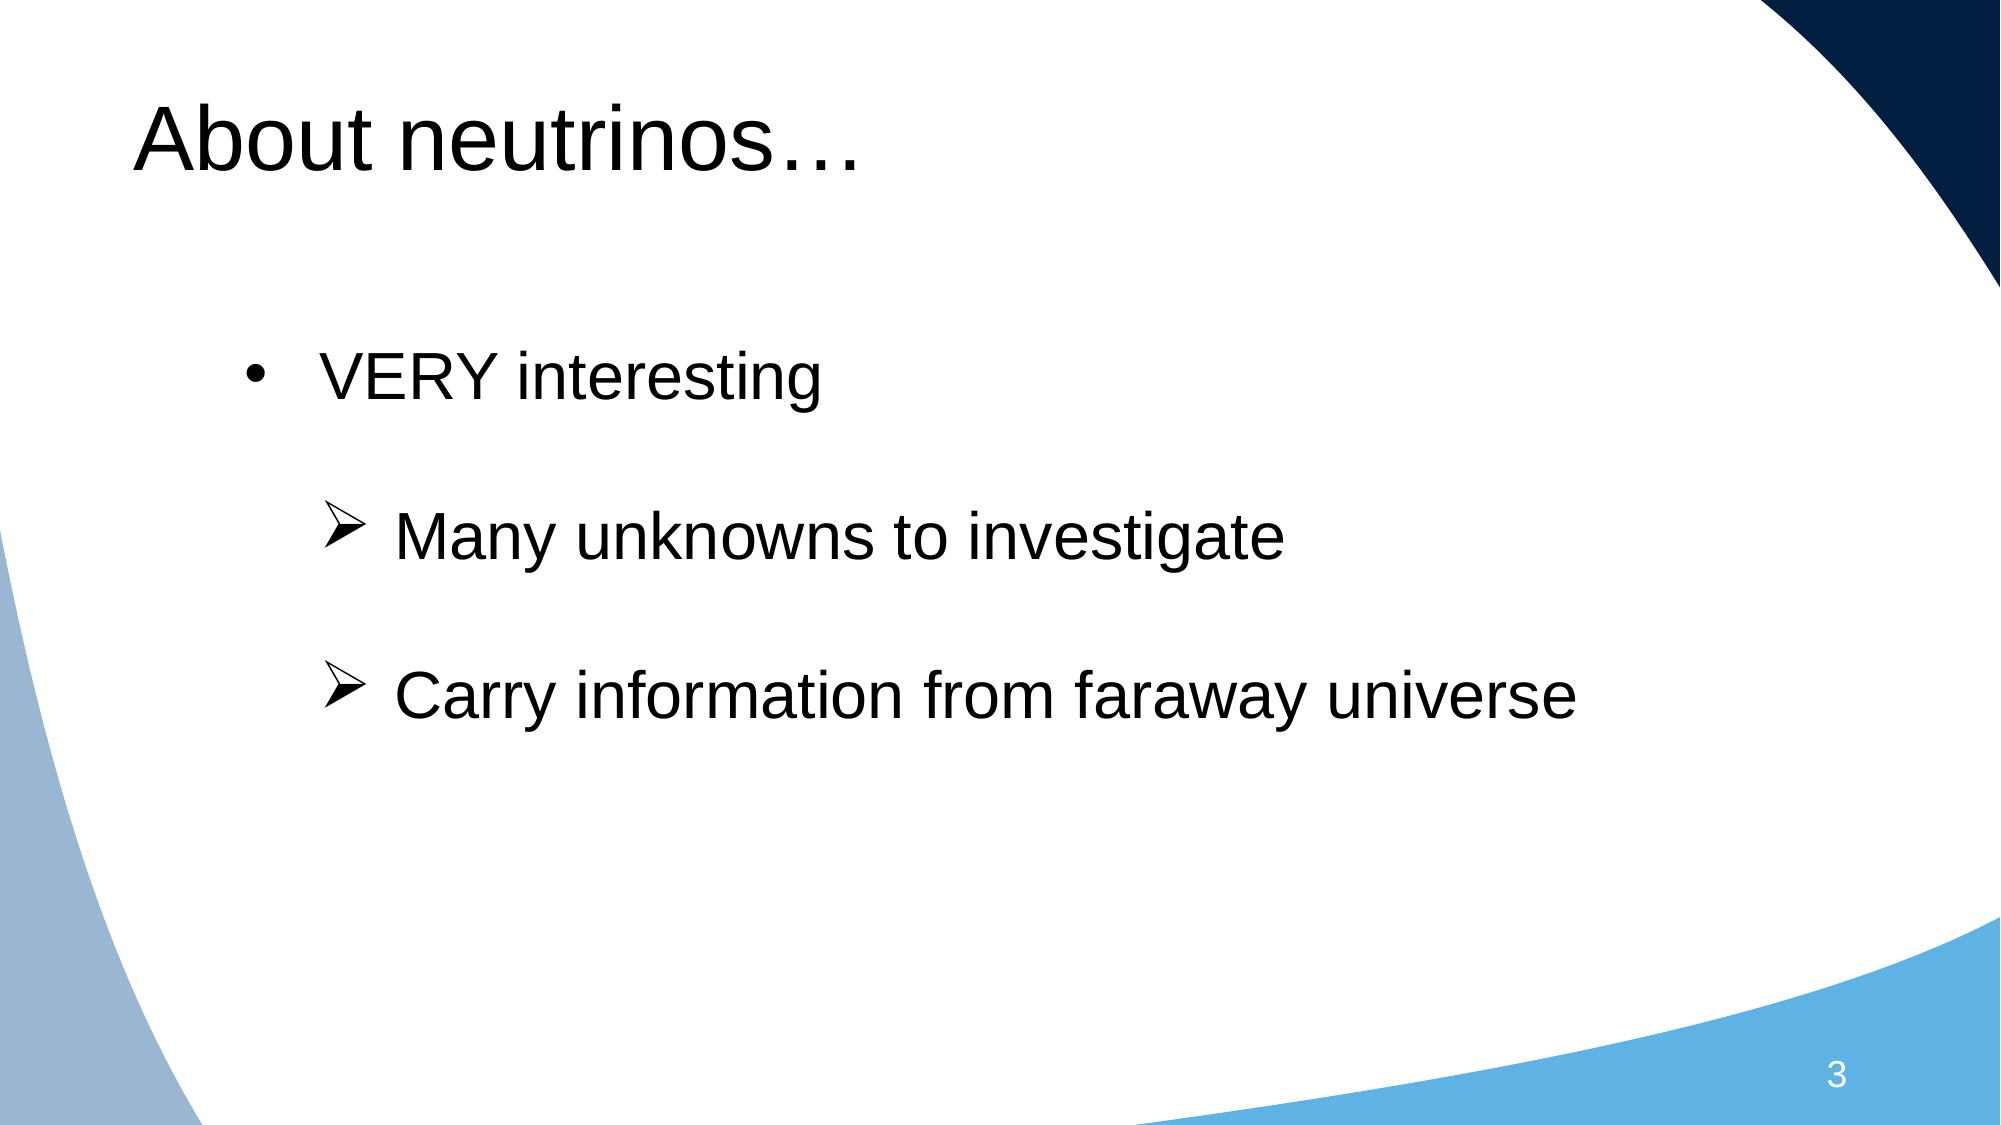

About neutrinos…
VERY interesting

Many unknowns to investigate

Carry information from faraway universe
3